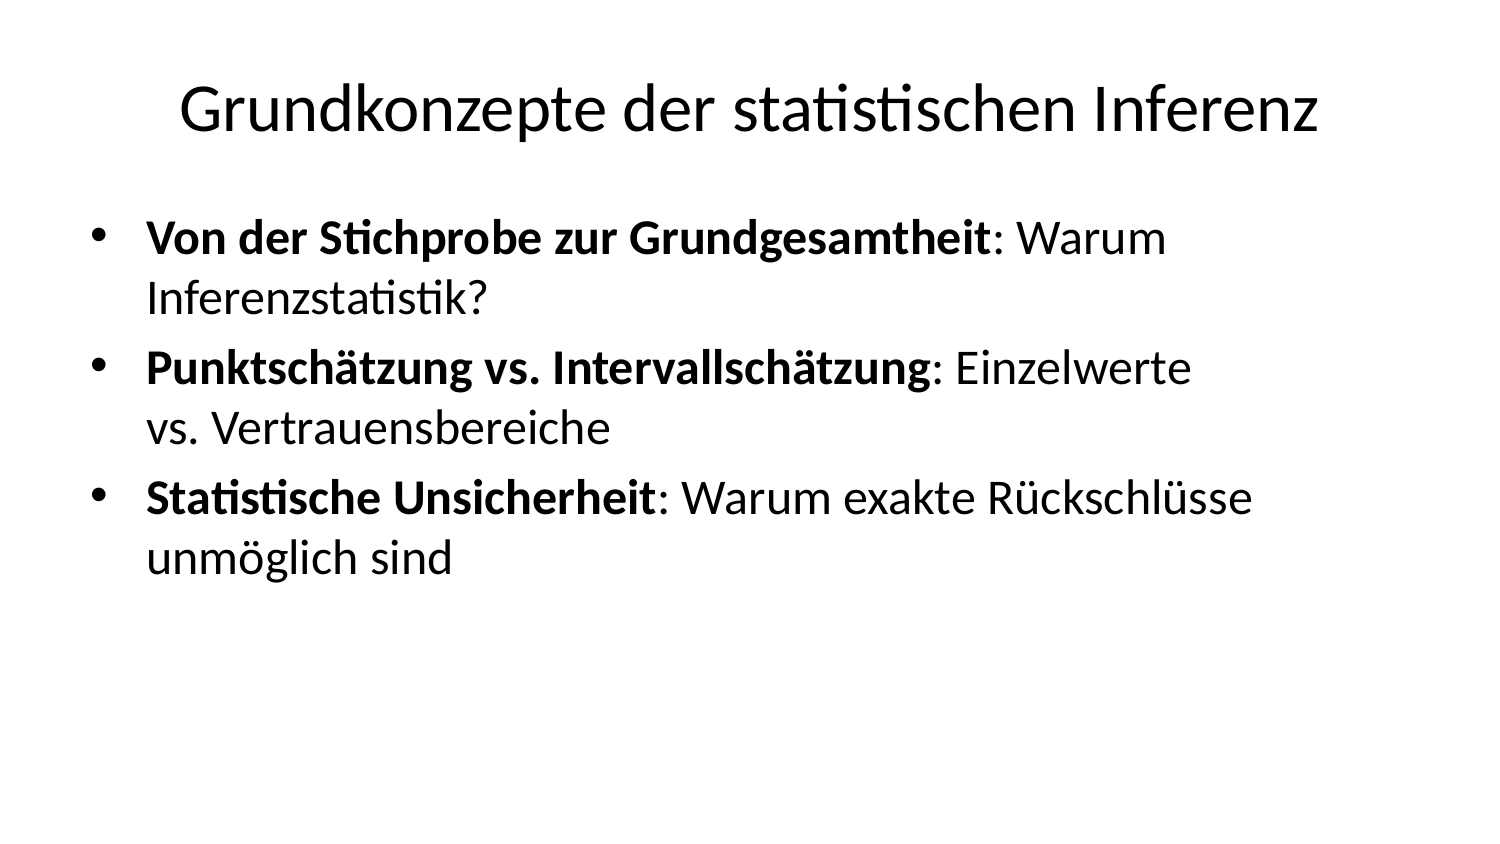

# Grundkonzepte der statistischen Inferenz
Von der Stichprobe zur Grundgesamtheit: Warum Inferenzstatistik?
Punktschätzung vs. Intervallschätzung: Einzelwerte vs. Vertrauensbereiche
Statistische Unsicherheit: Warum exakte Rückschlüsse unmöglich sind